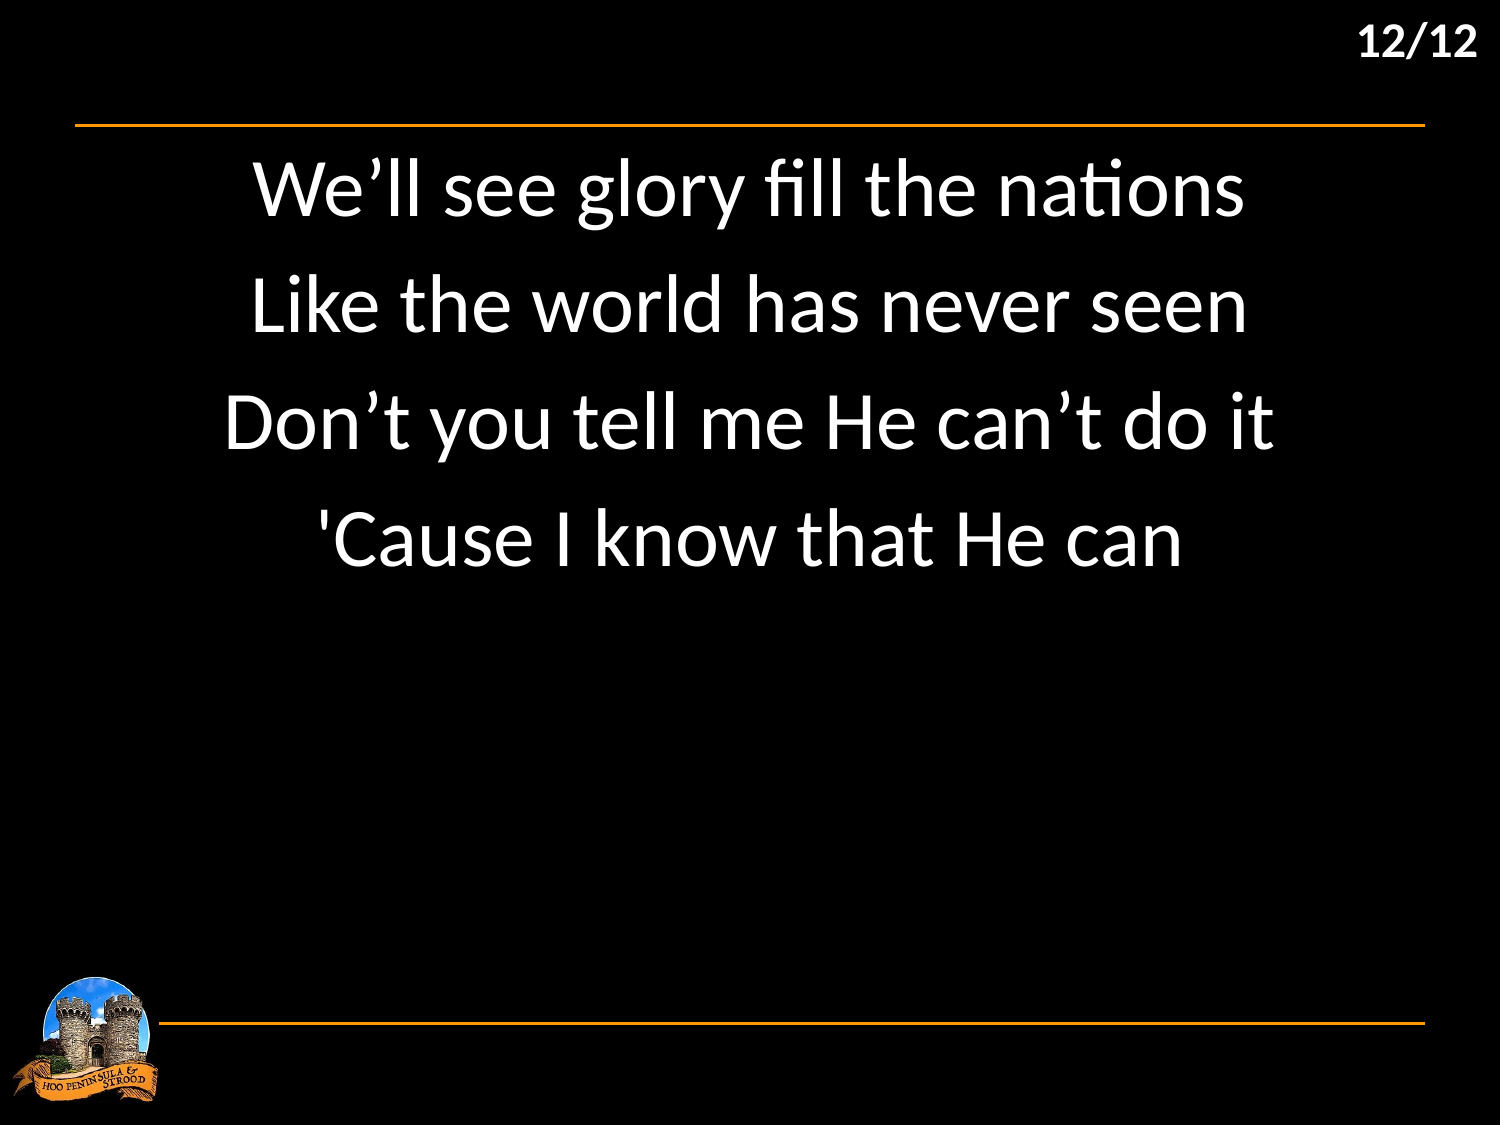

12/12
We’ll see glory fill the nations
Like the world has never seen
Don’t you tell me He can’t do it
'Cause I know that He can